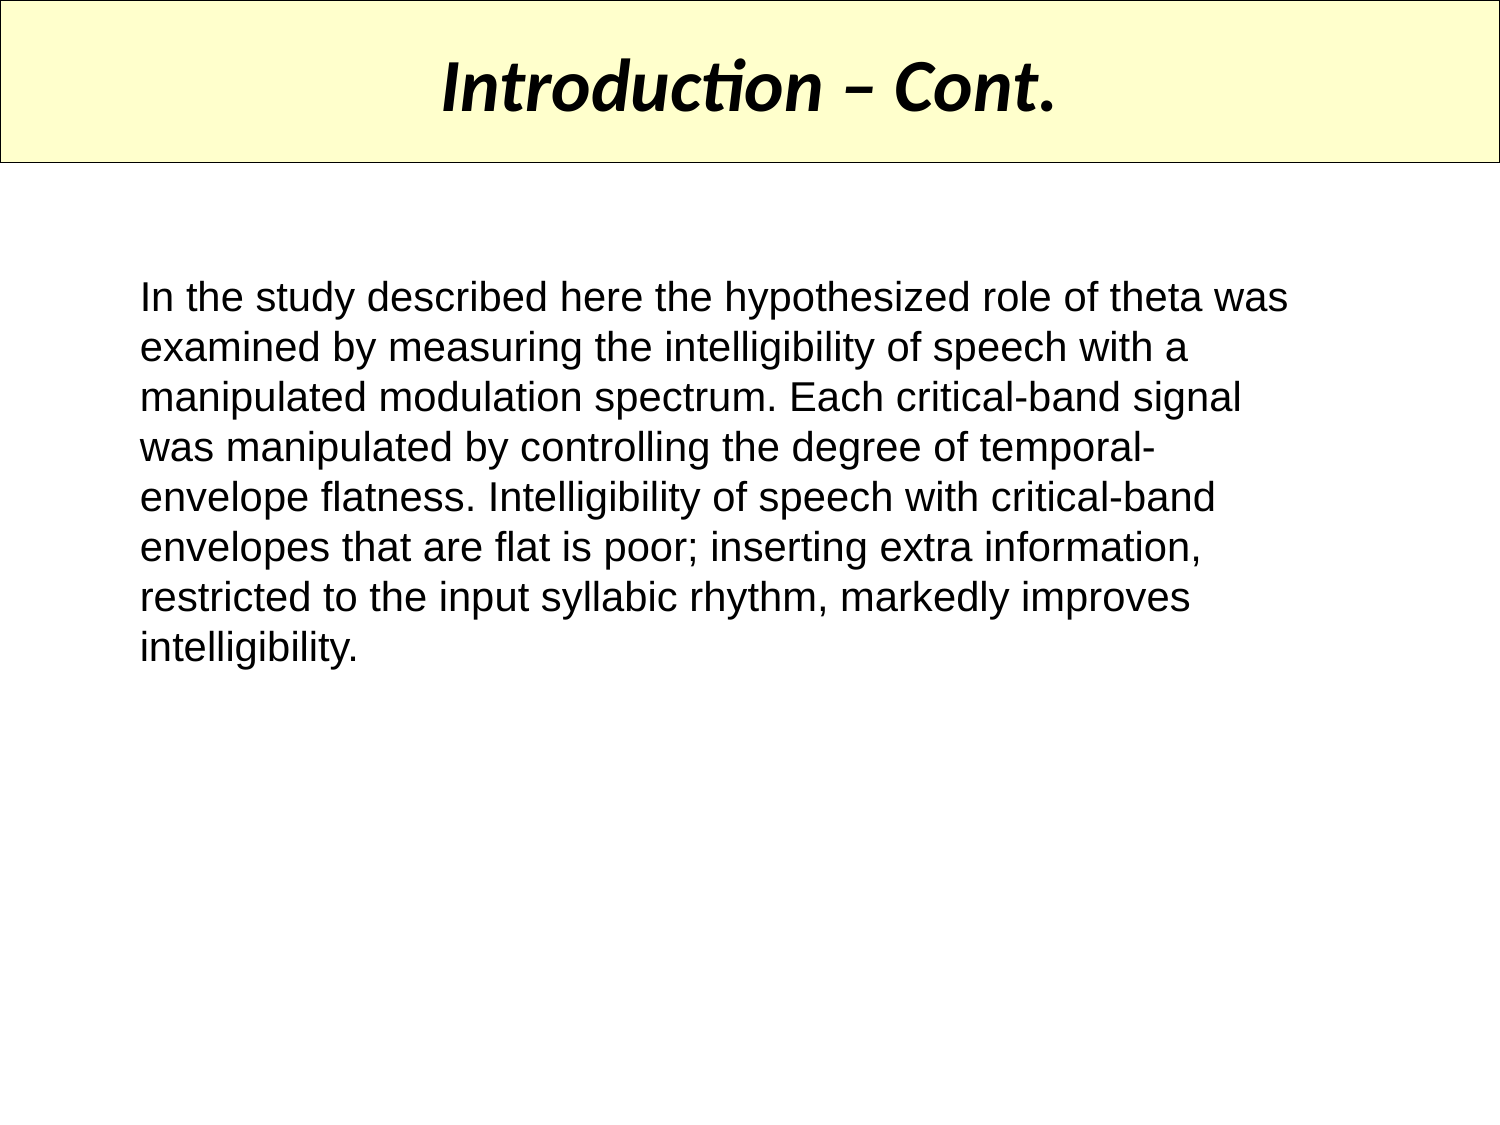

Introduction – Cont.
In the study described here the hypothesized role of theta was examined by measuring the intelligibility of speech with a manipulated modulation spectrum. Each critical-band signal was manipulated by controlling the degree of temporal-envelope flatness. Intelligibility of speech with critical-band envelopes that are flat is poor; inserting extra information, restricted to the input syllabic rhythm, markedly improves intelligibility.